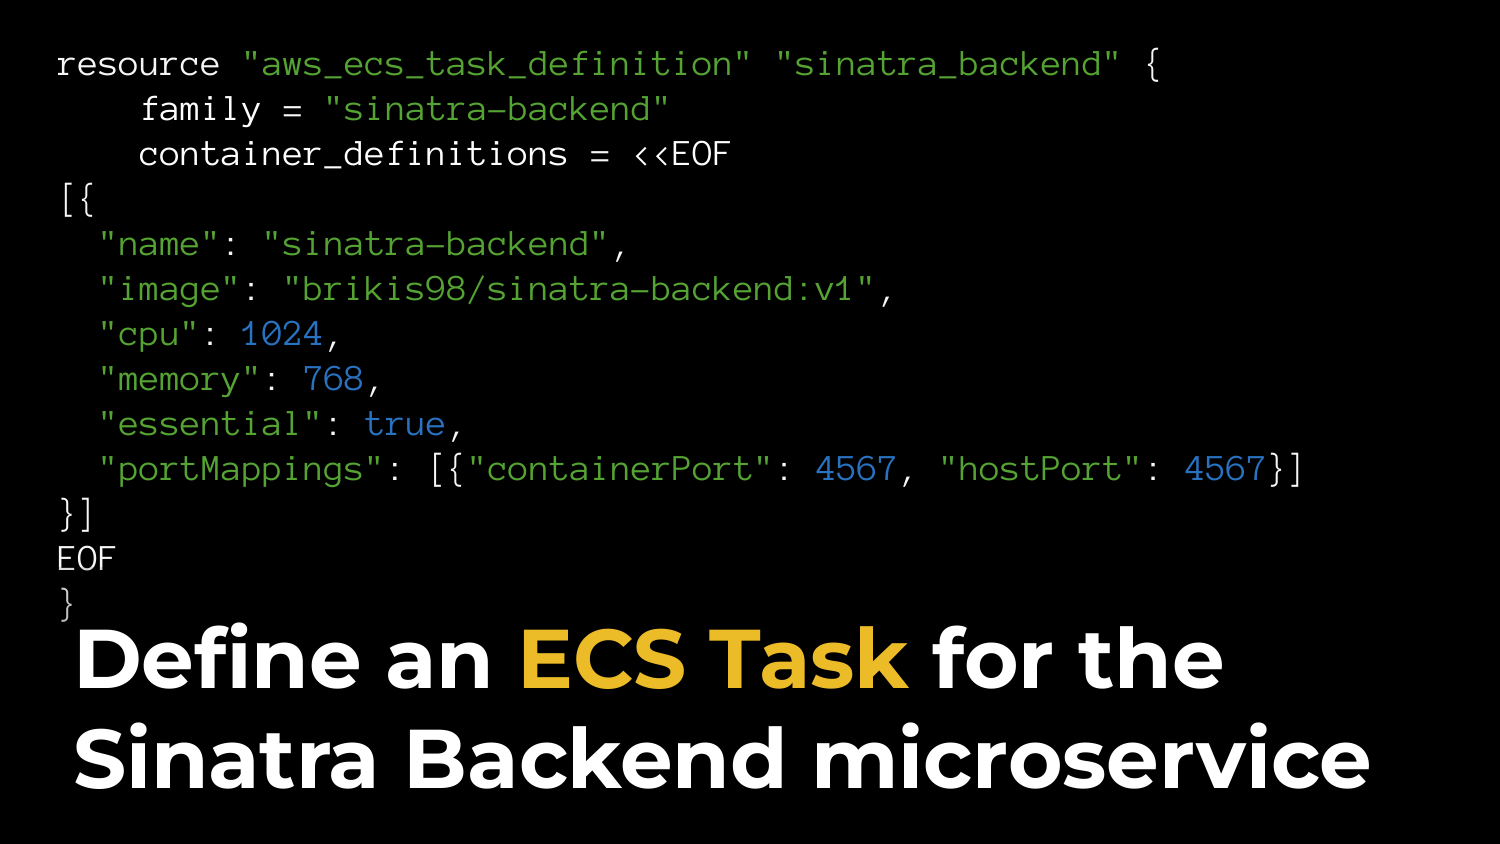

resource "aws_ecs_task_definition" "sinatra_backend" {
    family = "sinatra-backend"
    container_definitions = <<EOF
[{
  "name": "sinatra-backend",
  "image": "brikis98/sinatra-backend:v1",
  "cpu": 1024,
  "memory": 768,
  "essential": true,
  "portMappings": [{"containerPort": 4567, "hostPort": 4567}]
}]
EOF
}

Define an ECS Task for the Sinatra Backend microservice